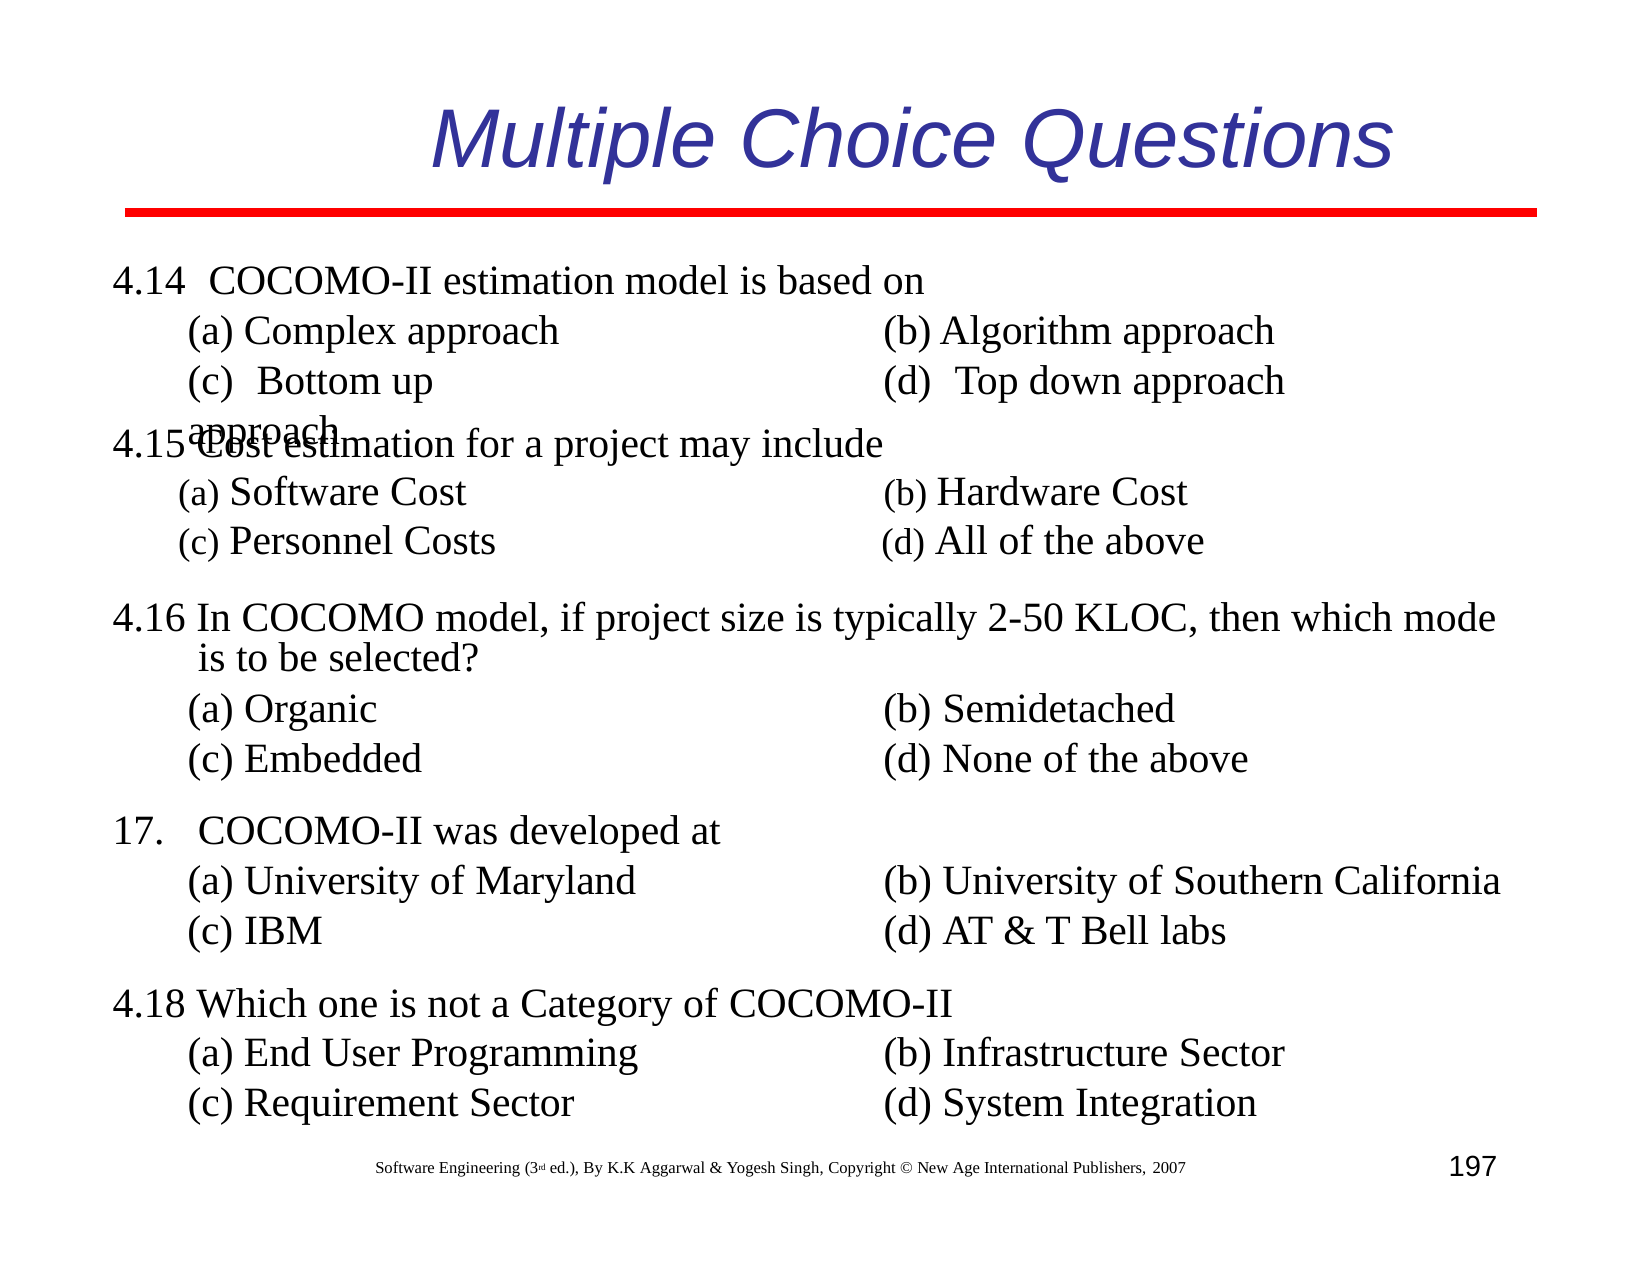

# Multiple Choice Questions

4.14	COCOMO-II estimation model is based on
(a) Complex approach
(c)	Bottom up approach
(b) Algorithm approach
(d)	Top down approach
4.15 Cost estimation for a project may include
(a) Software Cost
(c) Personnel Costs
(b) Hardware Cost
(d) All of the above
4.16 In COCOMO model, if project size is typically 2-50 KLOC, then which mode  is to be selected?
(a) Organic
(c) Embedded
COCOMO-II was developed at
University of Maryland
(c) IBM
(b) Semidetached
(d) None of the above
(b) University of Southern California
(d) AT & T Bell labs
4.18 Which one is not a Category of COCOMO-II
(a) End User Programming
(c) Requirement Sector
(b) Infrastructure Sector
(d) System Integration
197
Software Engineering (3rd  ed.), By K.K Aggarwal & Yogesh Singh, Copyright © New Age International Publishers, 2007